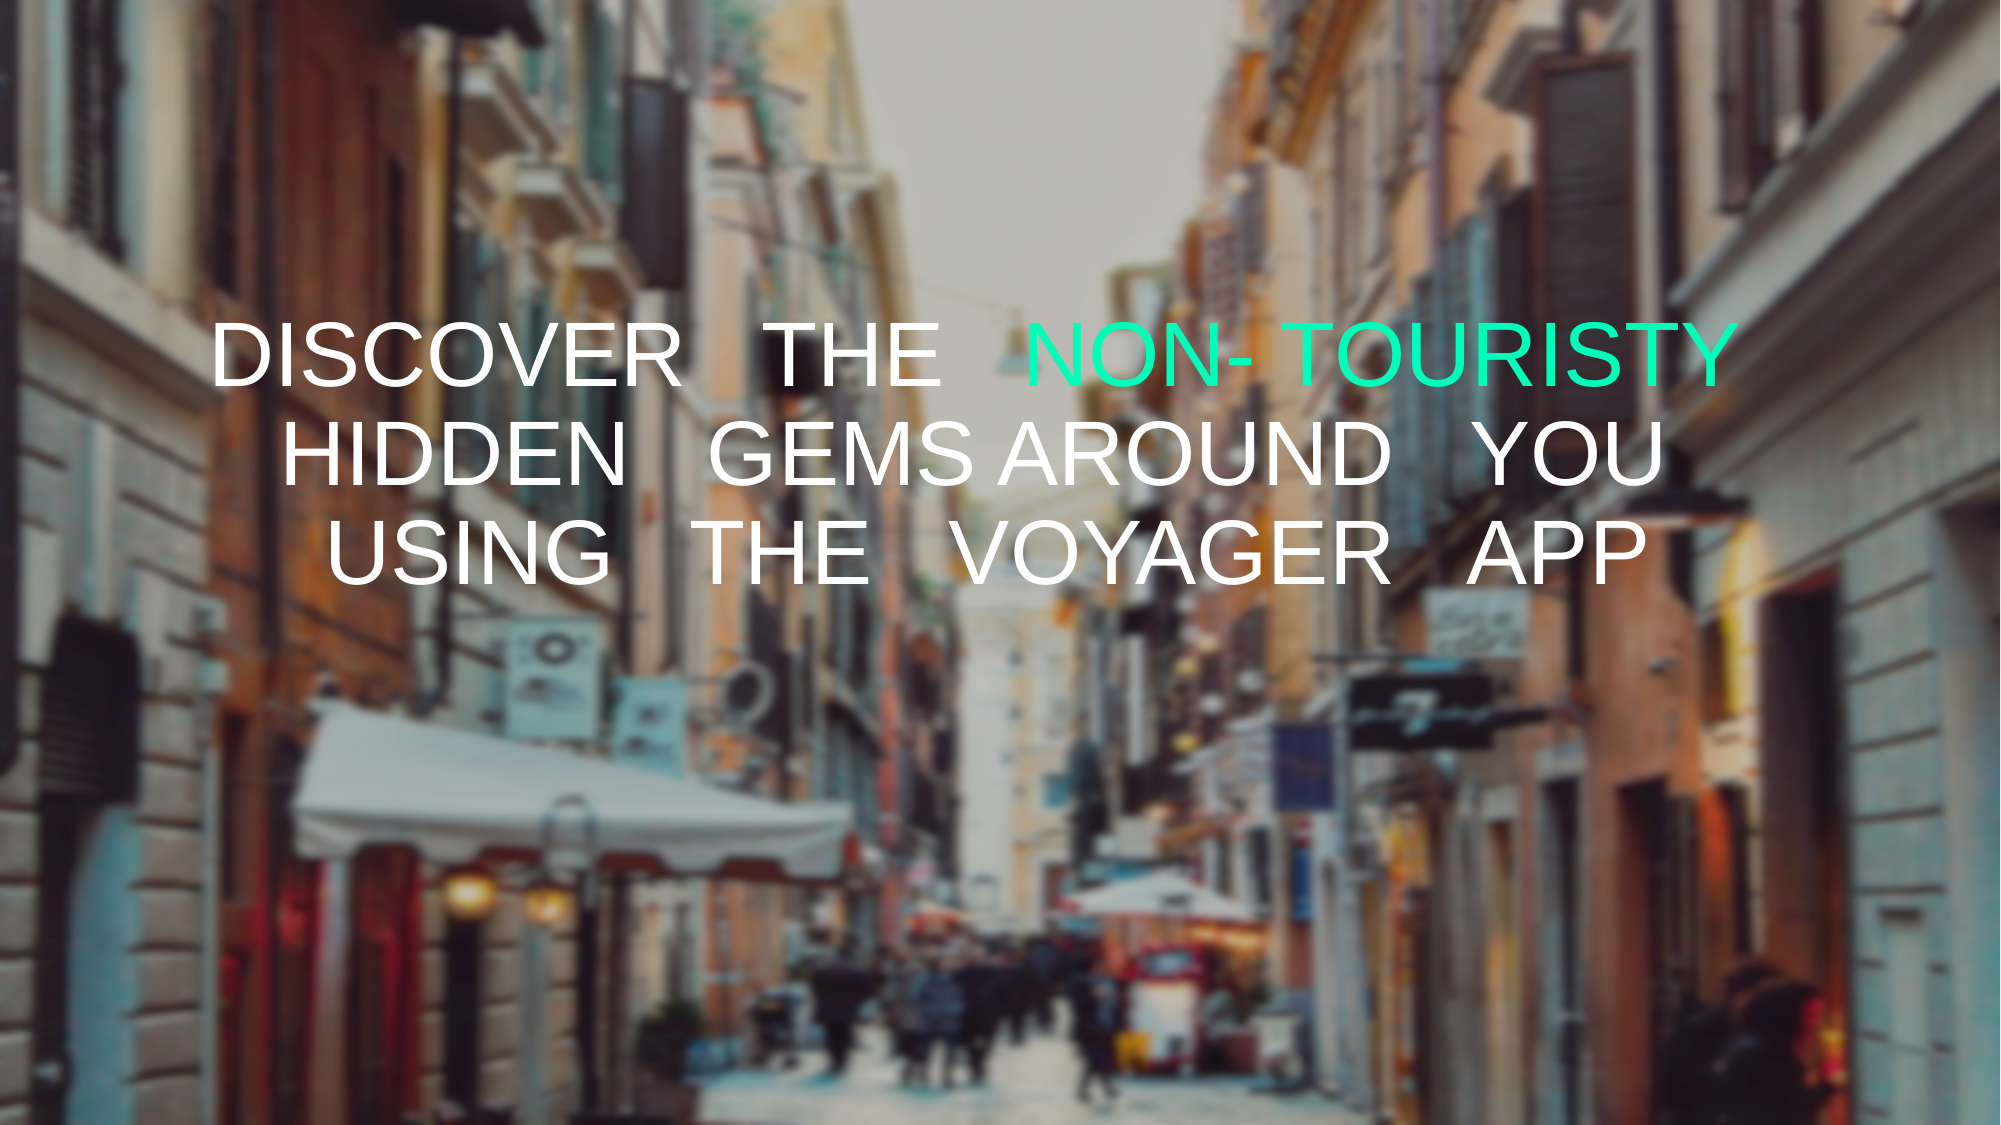

DISCOVER   THE   NON- TOURISTY   HIDDEN   GEMS AROUND   YOU   USING   THE   VOYAGER   APP